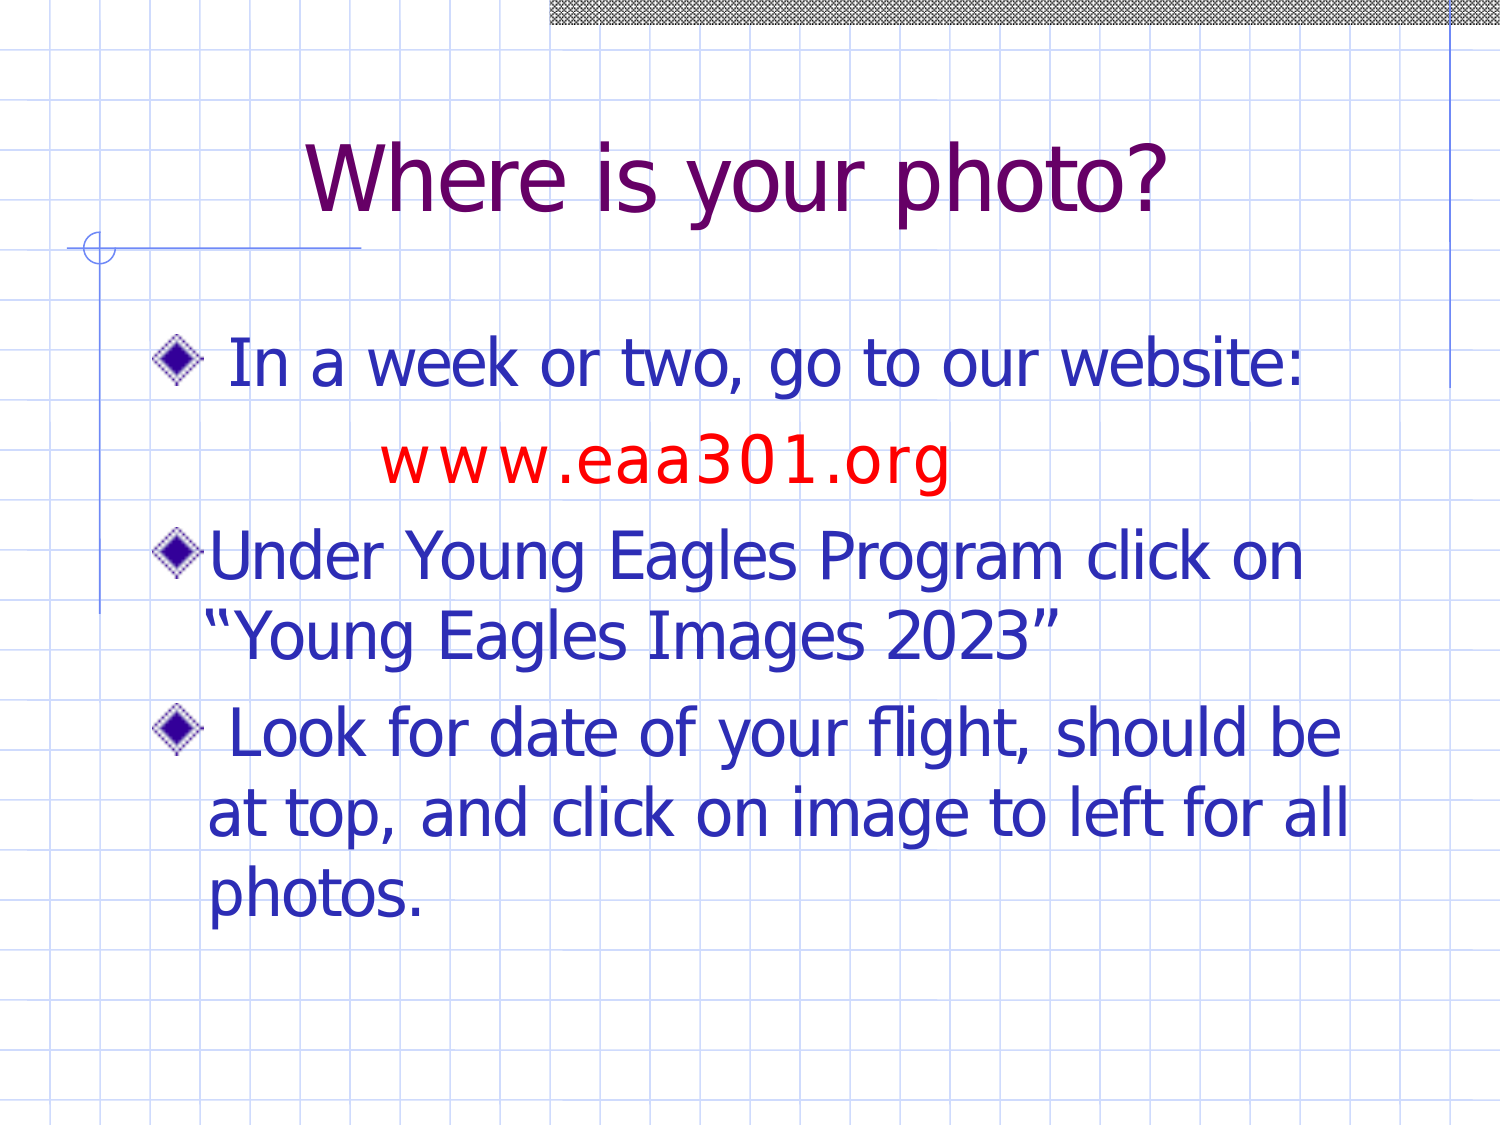

Where is your photo?
 In a week or two, go to our website:
           www.eaa301.org
Under Young Eagles Program click on “Young Eagles Images 2023”
 Look for date of your flight, should be at top, and click on image to left for all photos.